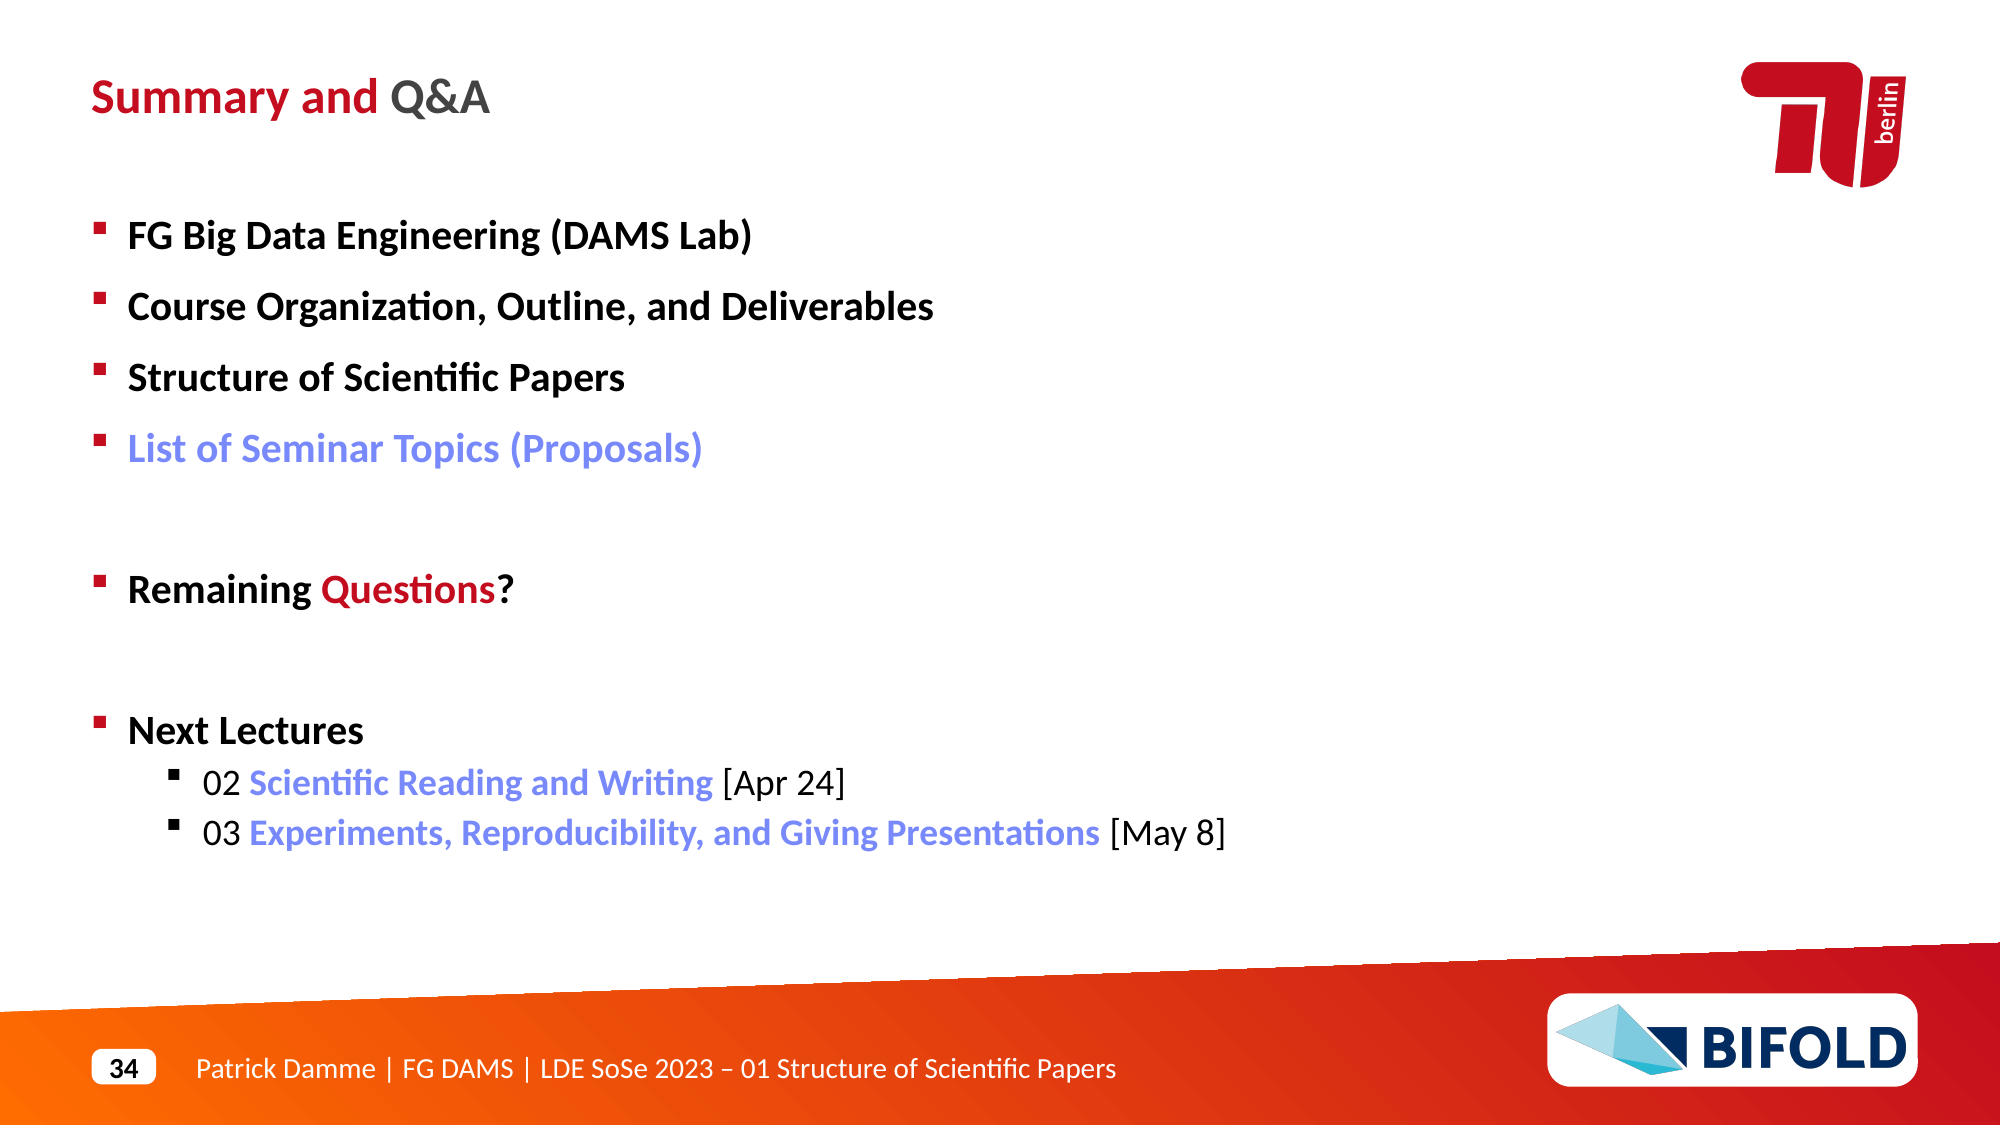

Summary and Q&A
FG Big Data Engineering (DAMS Lab)
Course Organization, Outline, and Deliverables
Structure of Scientific Papers
List of Seminar Topics (Proposals)

Remaining Questions?

Next Lectures
02 Scientific Reading and Writing [Apr 24]
03 Experiments, Reproducibility, and Giving Presentations [May 8]